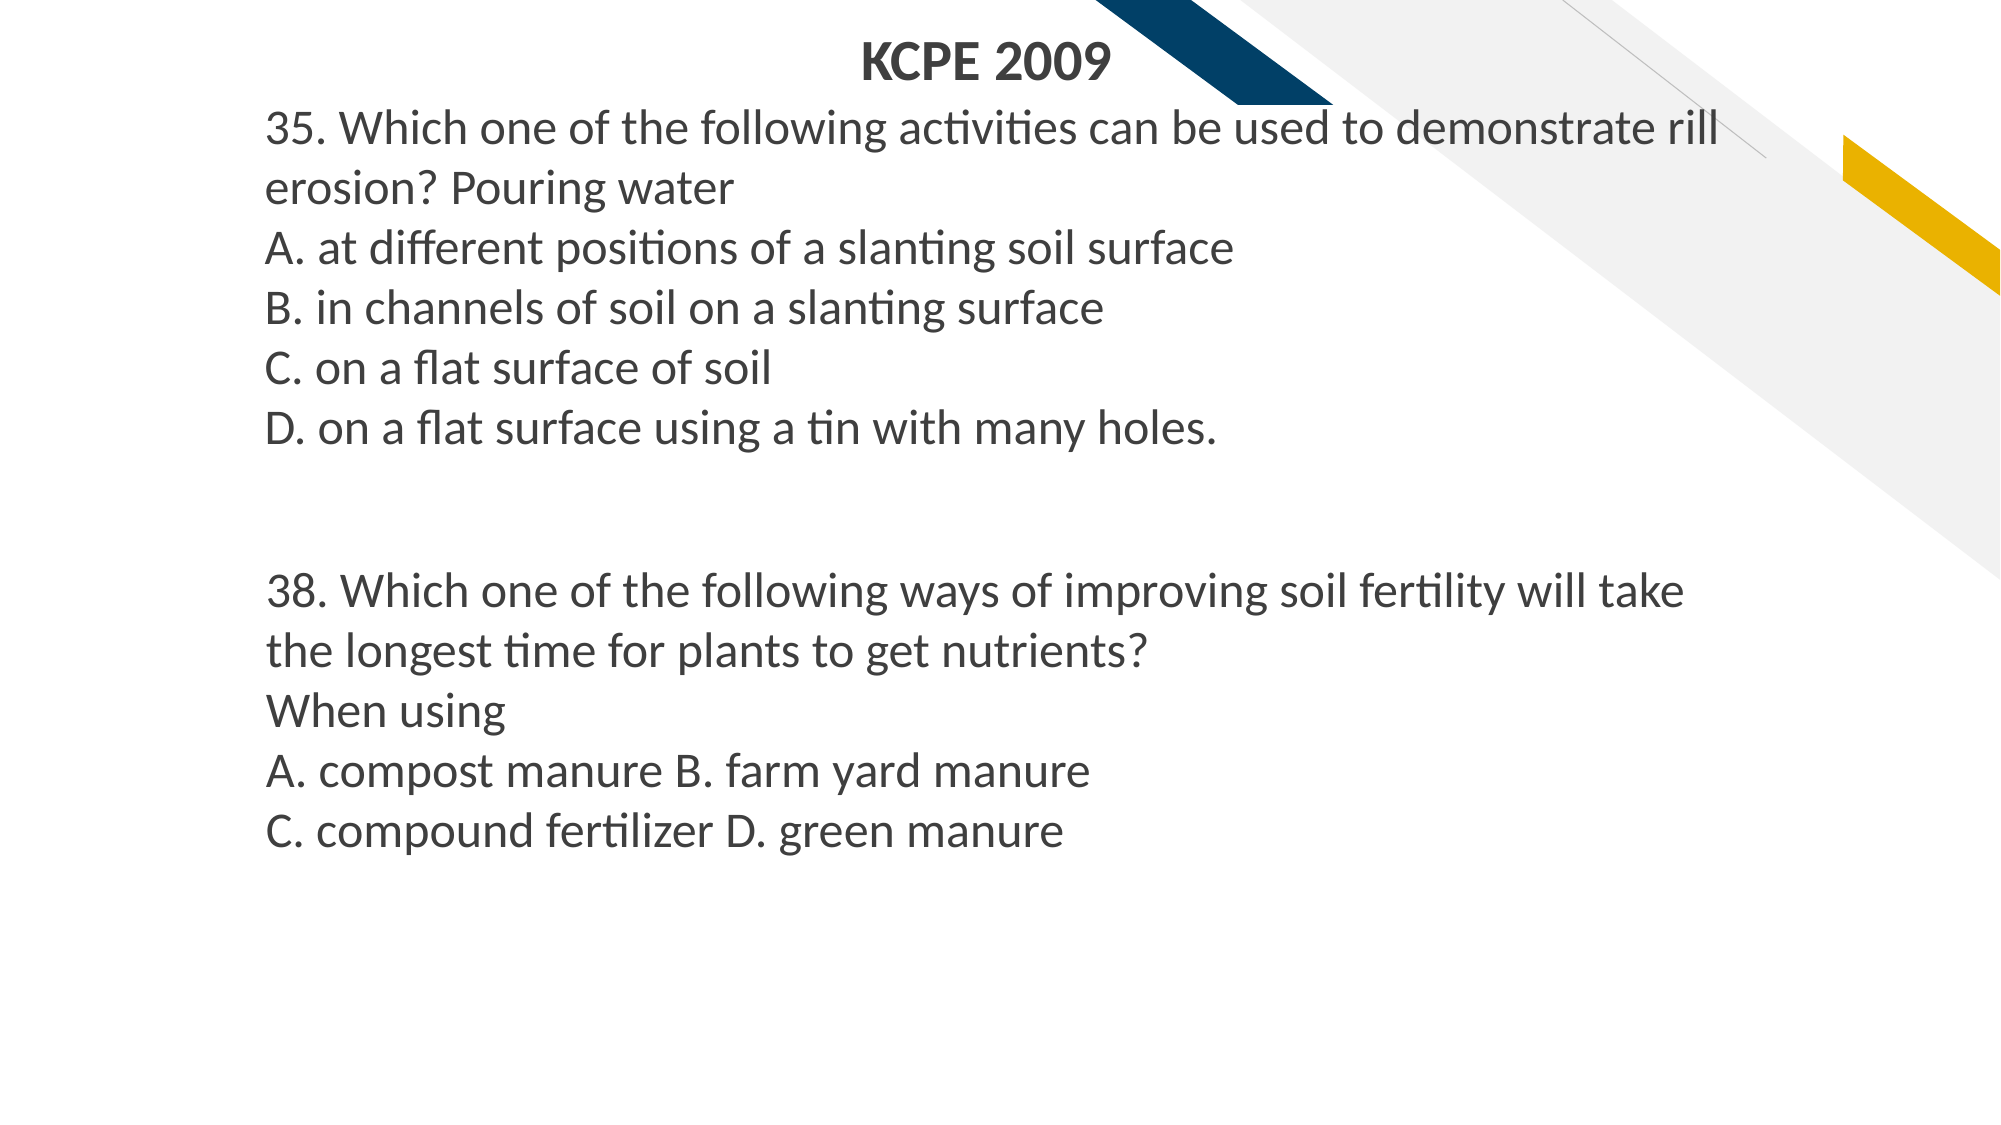

KCPE 2009
35. Which one of the following activities can be used to demonstrate rill erosion? Pouring water
A. at different positions of a slanting soil surface
B. in channels of soil on a slanting surface
C. on a flat surface of soil
D. on a flat surface using a tin with many holes.
38. Which one of the following ways of improving soil fertility will take the longest time for plants to get nutrients?
When using
A. compost manure B. farm yard manure
C. compound fertilizer D. green manure